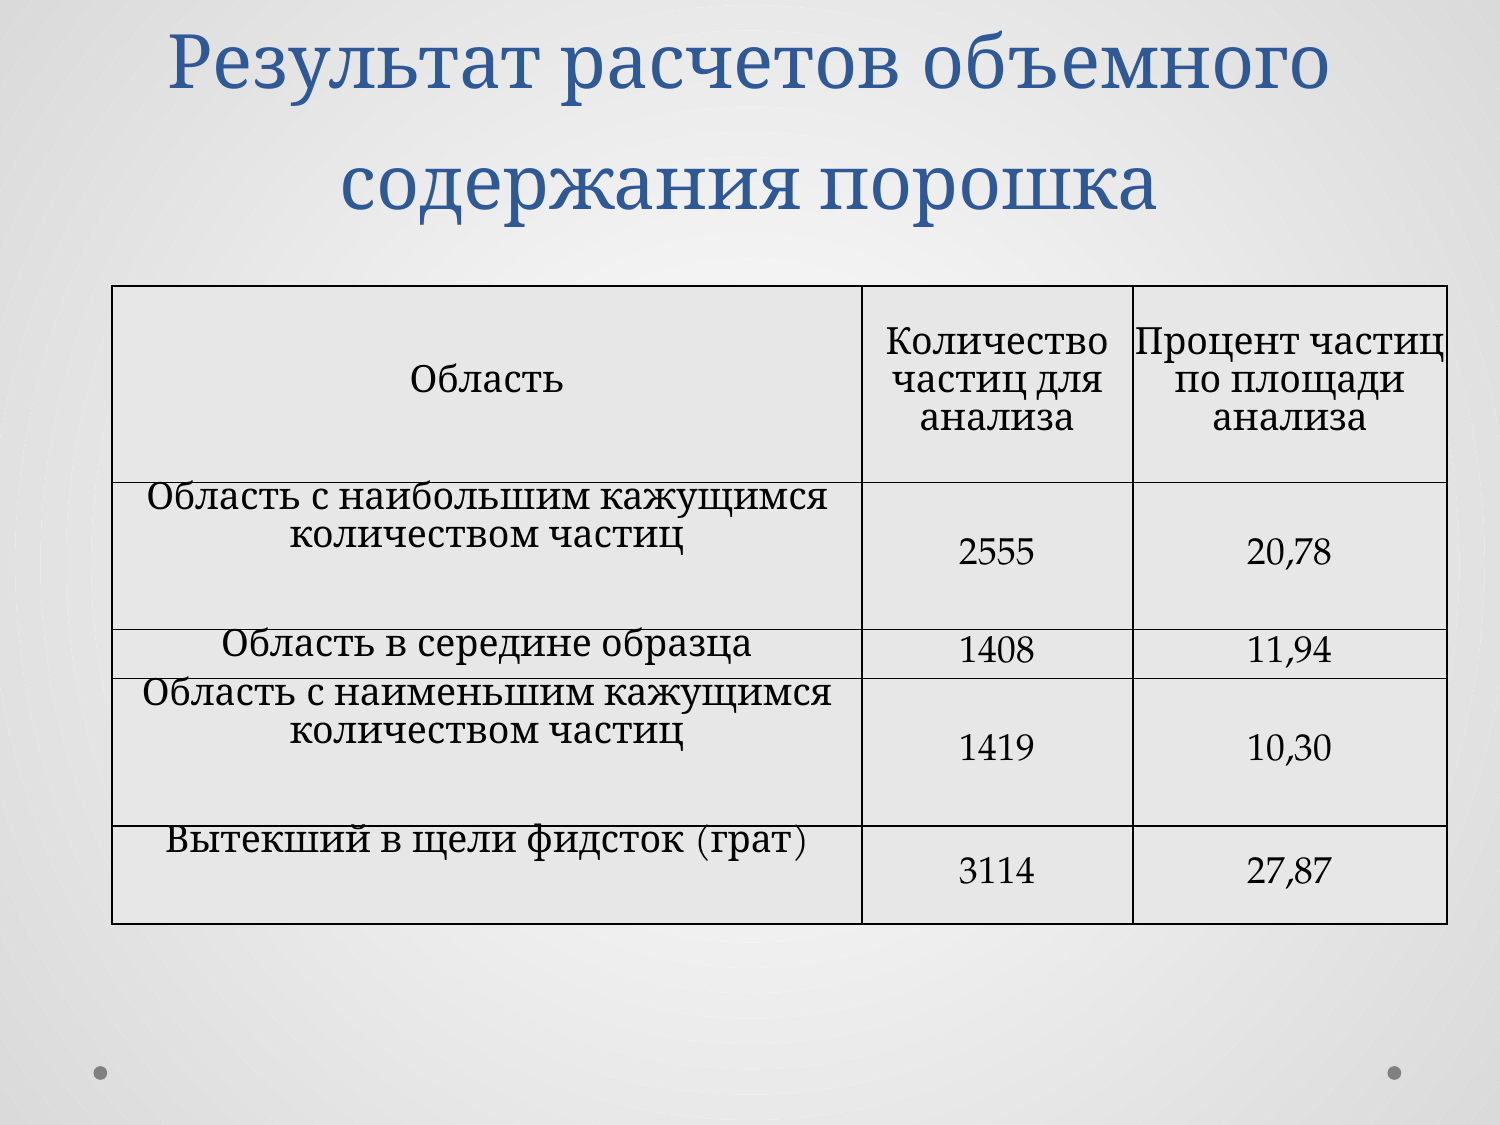

Результат расчетов объемного содержания порошка
| Область | Количество частиц для анализа | Процент частиц по площади анализа |
| --- | --- | --- |
| Область с наибольшим кажущимся количеством частиц | 2555 | 20,78 |
| Область в середине образца | 1408 | 11,94 |
| Область с наименьшим кажущимся количеством частиц | 1419 | 10,30 |
| Вытекший в щели фидсток (грат) | 3114 | 27,87 |